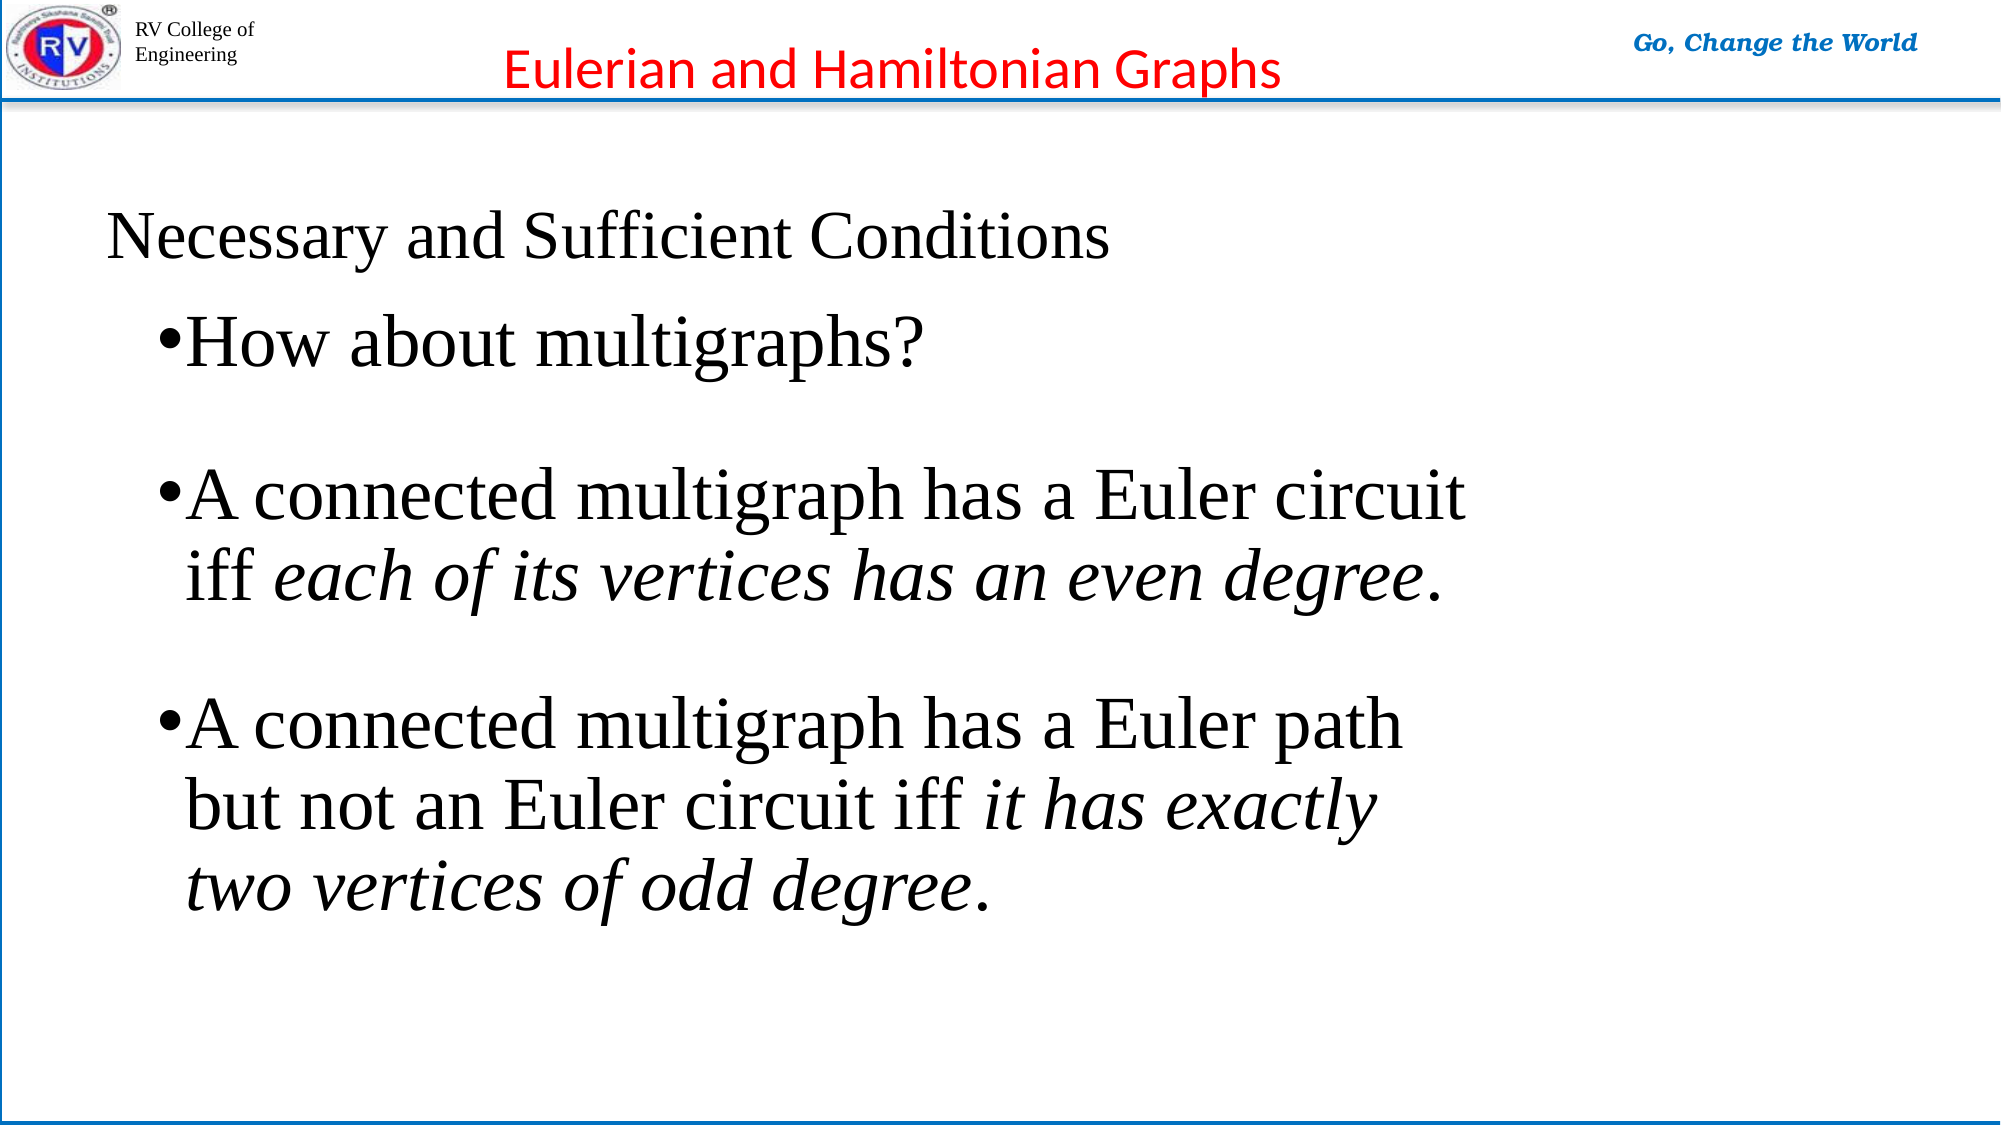

Eulerian and Hamiltonian Graphs
Necessary and Sufficient Conditions
How about multigraphs?

A connected multigraph has a Euler circuit iff each of its vertices has an even degree.

A connected multigraph has a Euler path but not an Euler circuit iff it has exactly two vertices of odd degree.